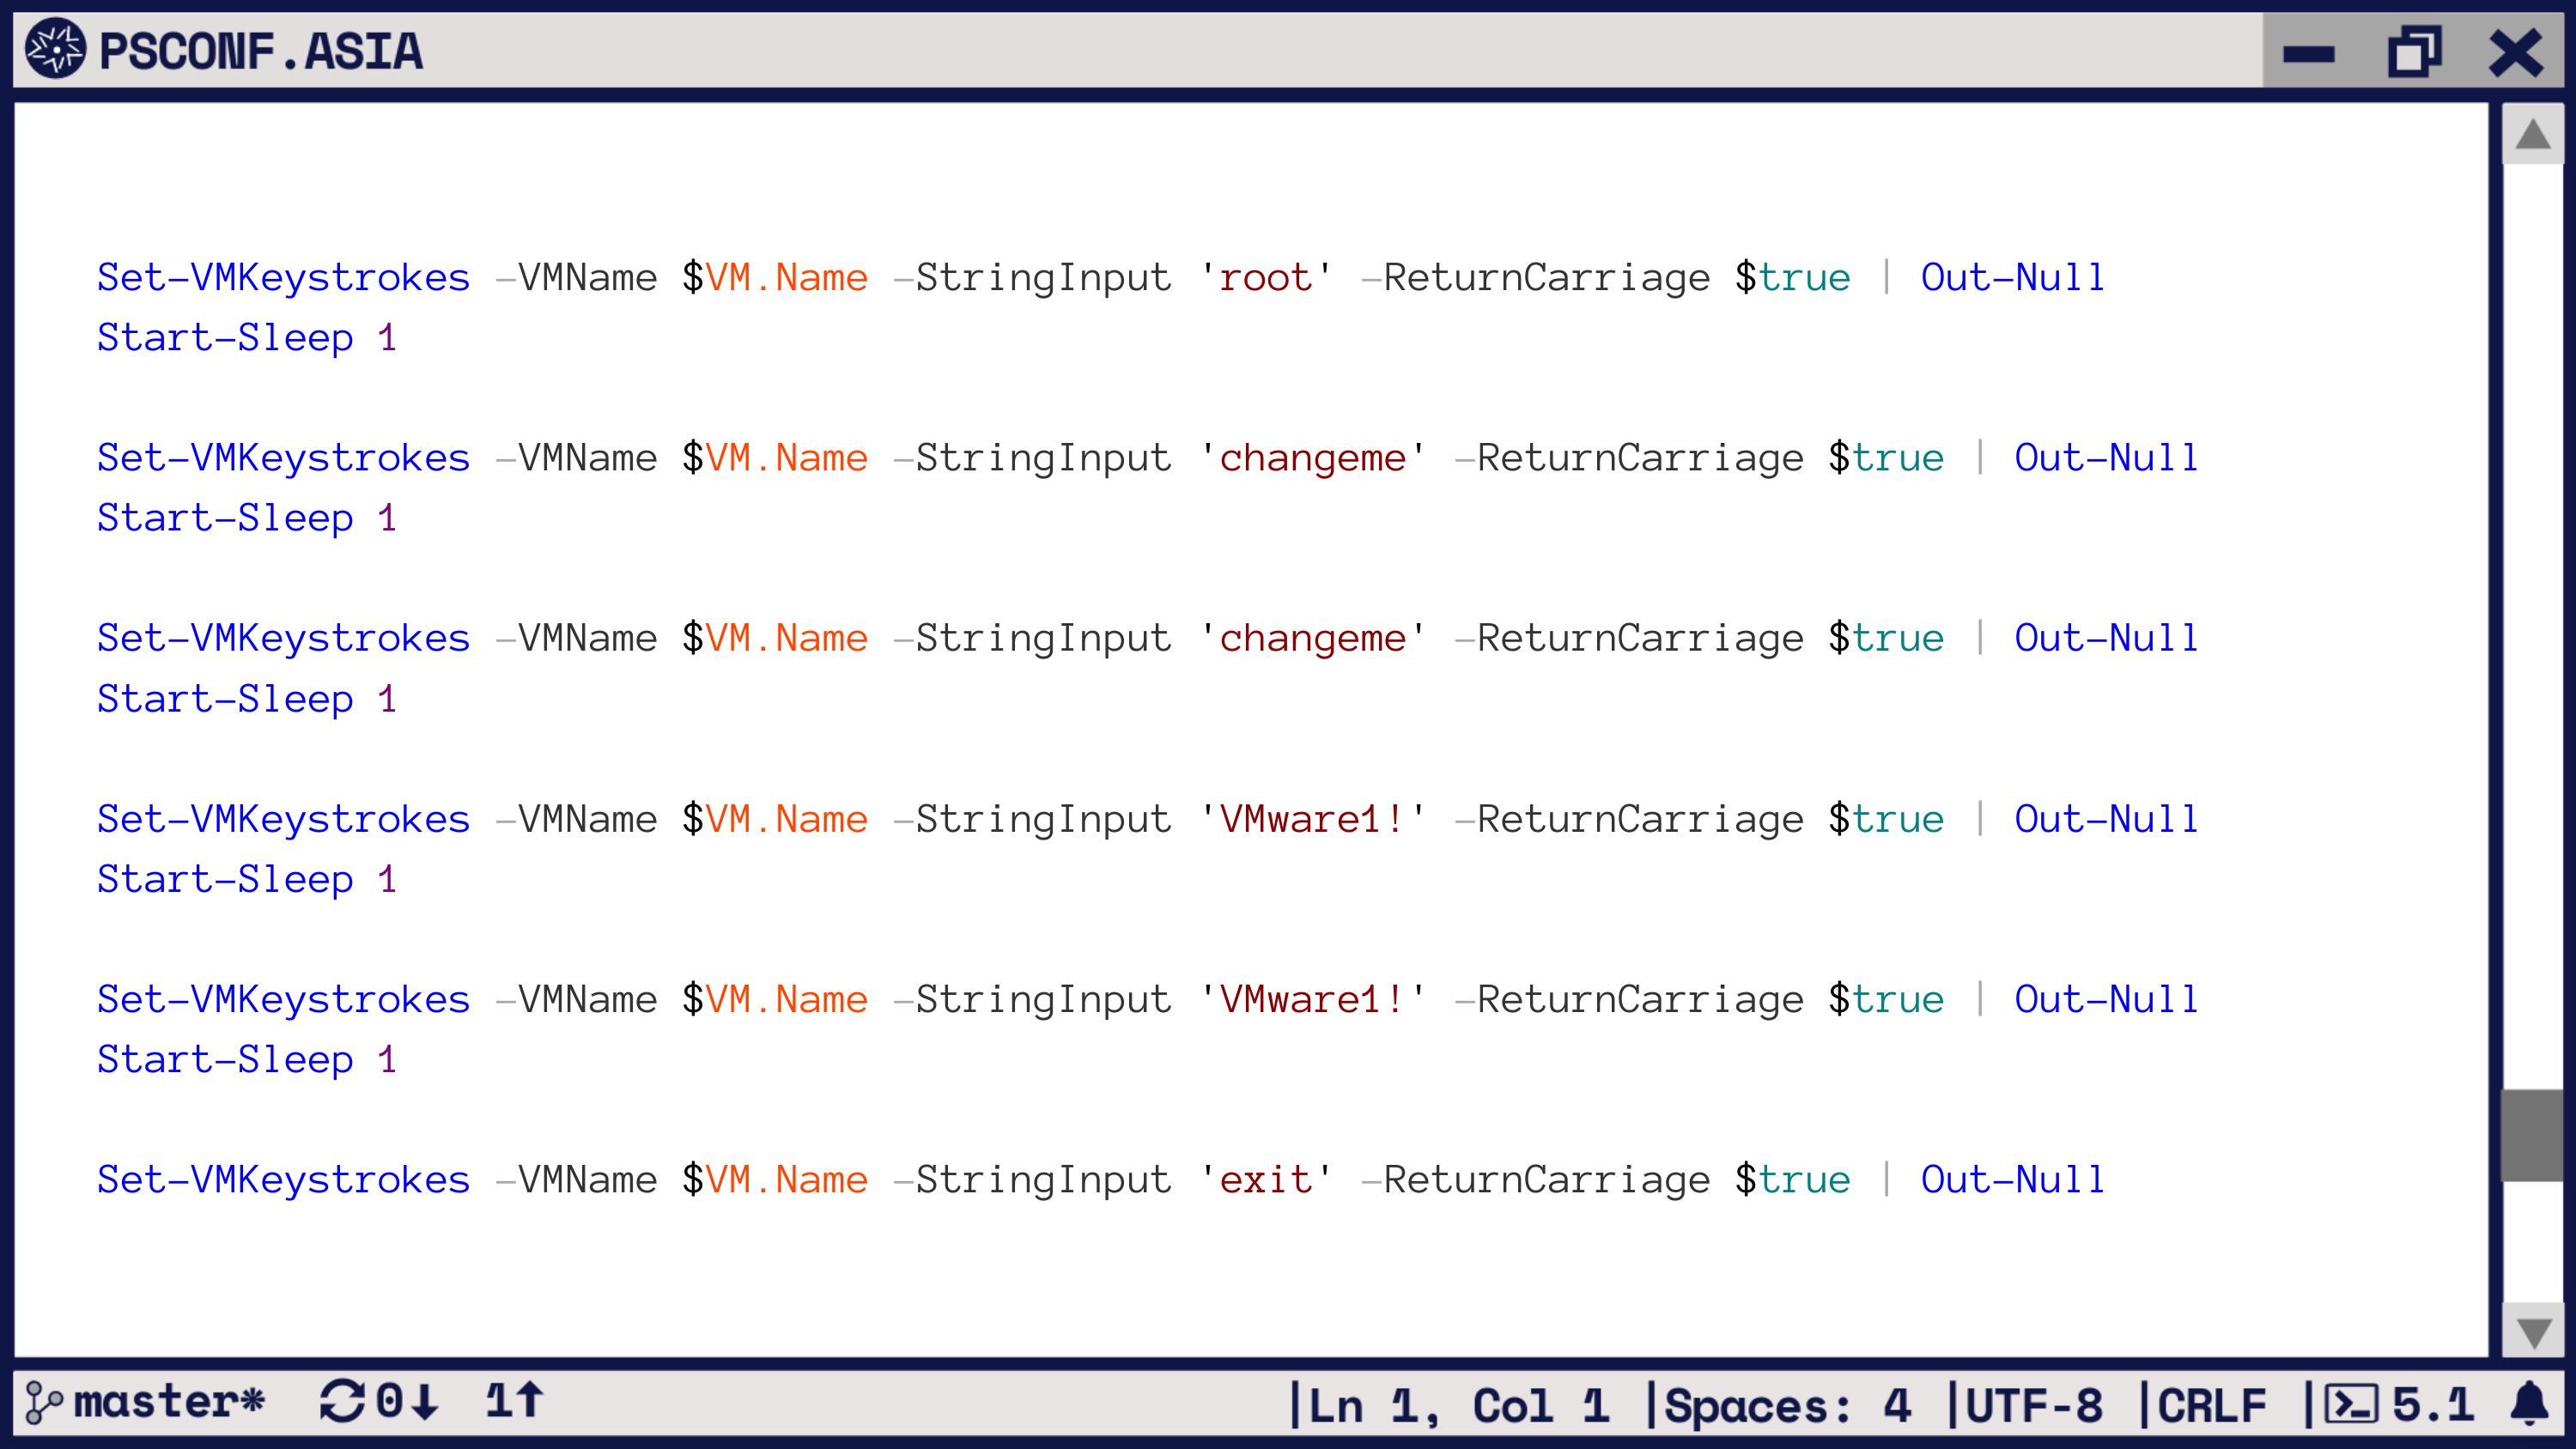

Set-VMKeystrokes -VMName $VM.Name -StringInput 'root' -ReturnCarriage $true | Out-Null
Start-Sleep 1

Set-VMKeystrokes -VMName $VM.Name -StringInput 'changeme' -ReturnCarriage $true | Out-Null
Start-Sleep 1

Set-VMKeystrokes -VMName $VM.Name -StringInput 'changeme' -ReturnCarriage $true | Out-Null
Start-Sleep 1

Set-VMKeystrokes -VMName $VM.Name -StringInput 'VMware1!' -ReturnCarriage $true | Out-Null
Start-Sleep 1

Set-VMKeystrokes -VMName $VM.Name -StringInput 'VMware1!' -ReturnCarriage $true | Out-Null
Start-Sleep 1

Set-VMKeystrokes -VMName $VM.Name -StringInput 'exit' -ReturnCarriage $true | Out-Null